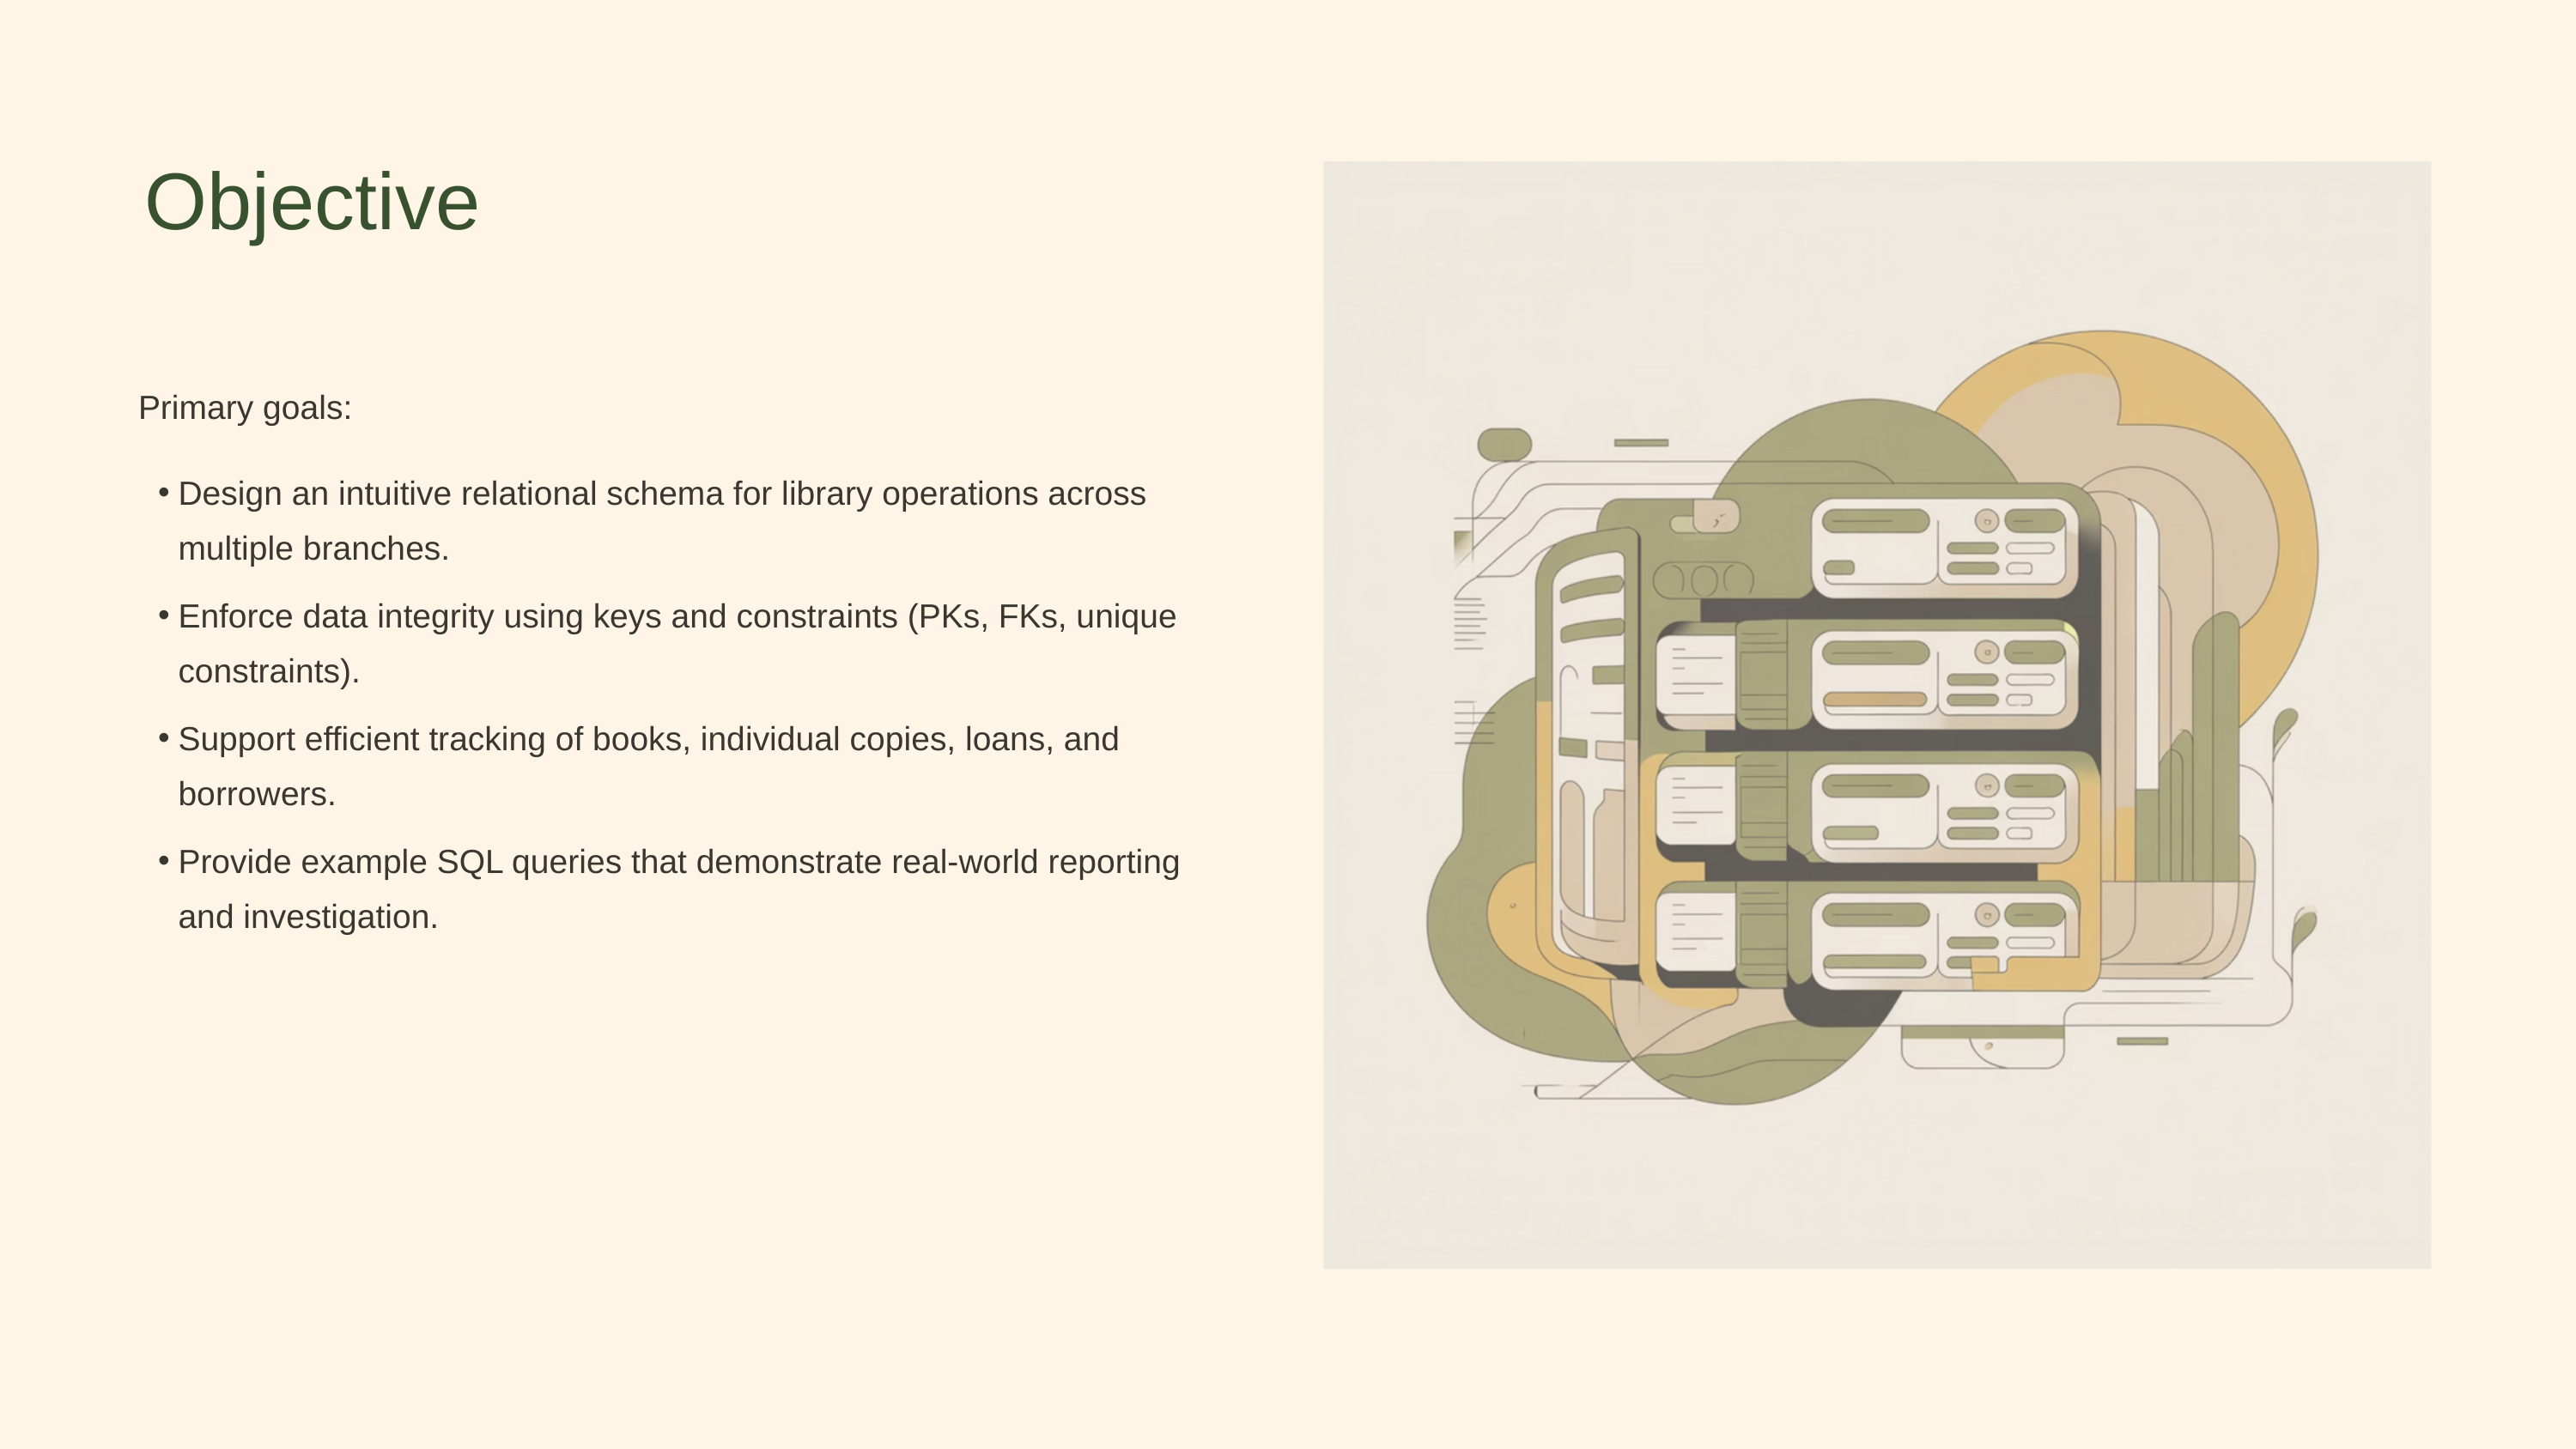

Objective

Primary goals:
Design an intuitive relational schema for library operations across multiple branches.
Enforce data integrity using keys and constraints (PKs, FKs, unique constraints).
Support efficient tracking of books, individual copies, loans, and borrowers.
Provide example SQL queries that demonstrate real-world reporting and investigation.